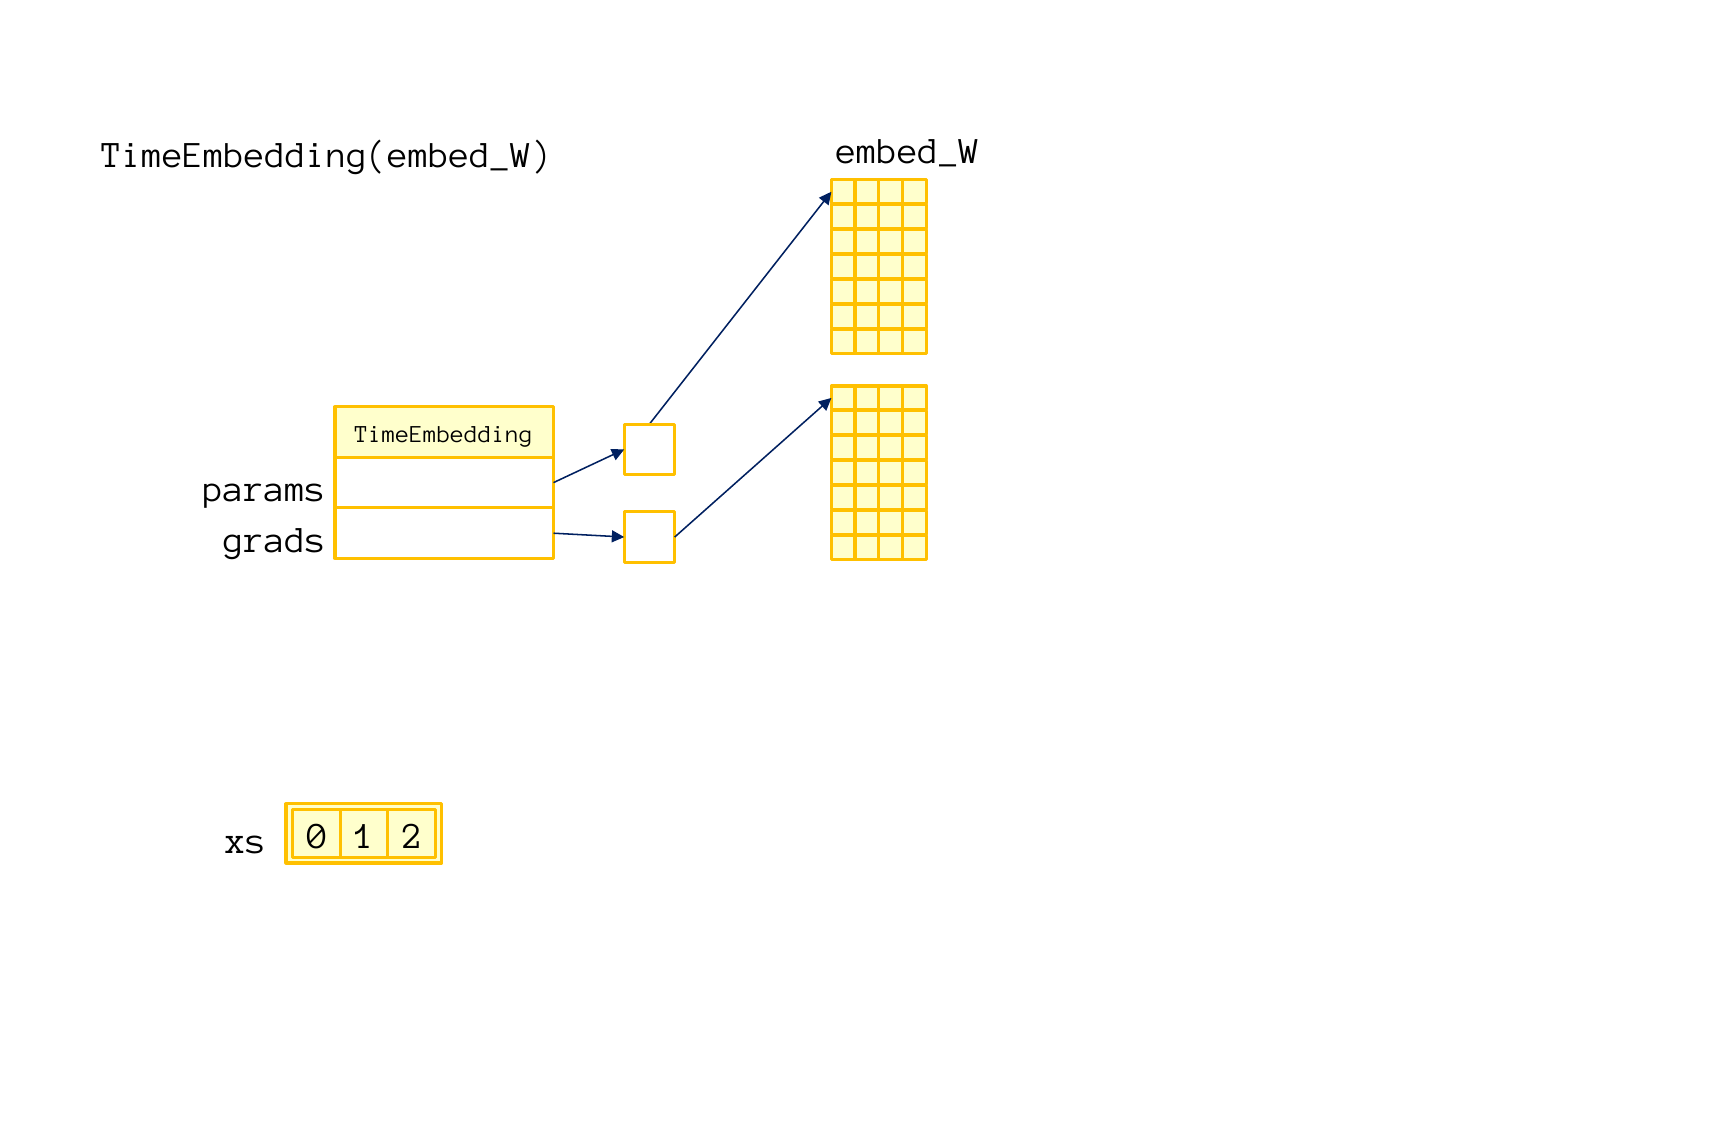

embed_W
TimeEmbedding(embed_W)

TimeEmbedding

params

grads

xs

0
1
2